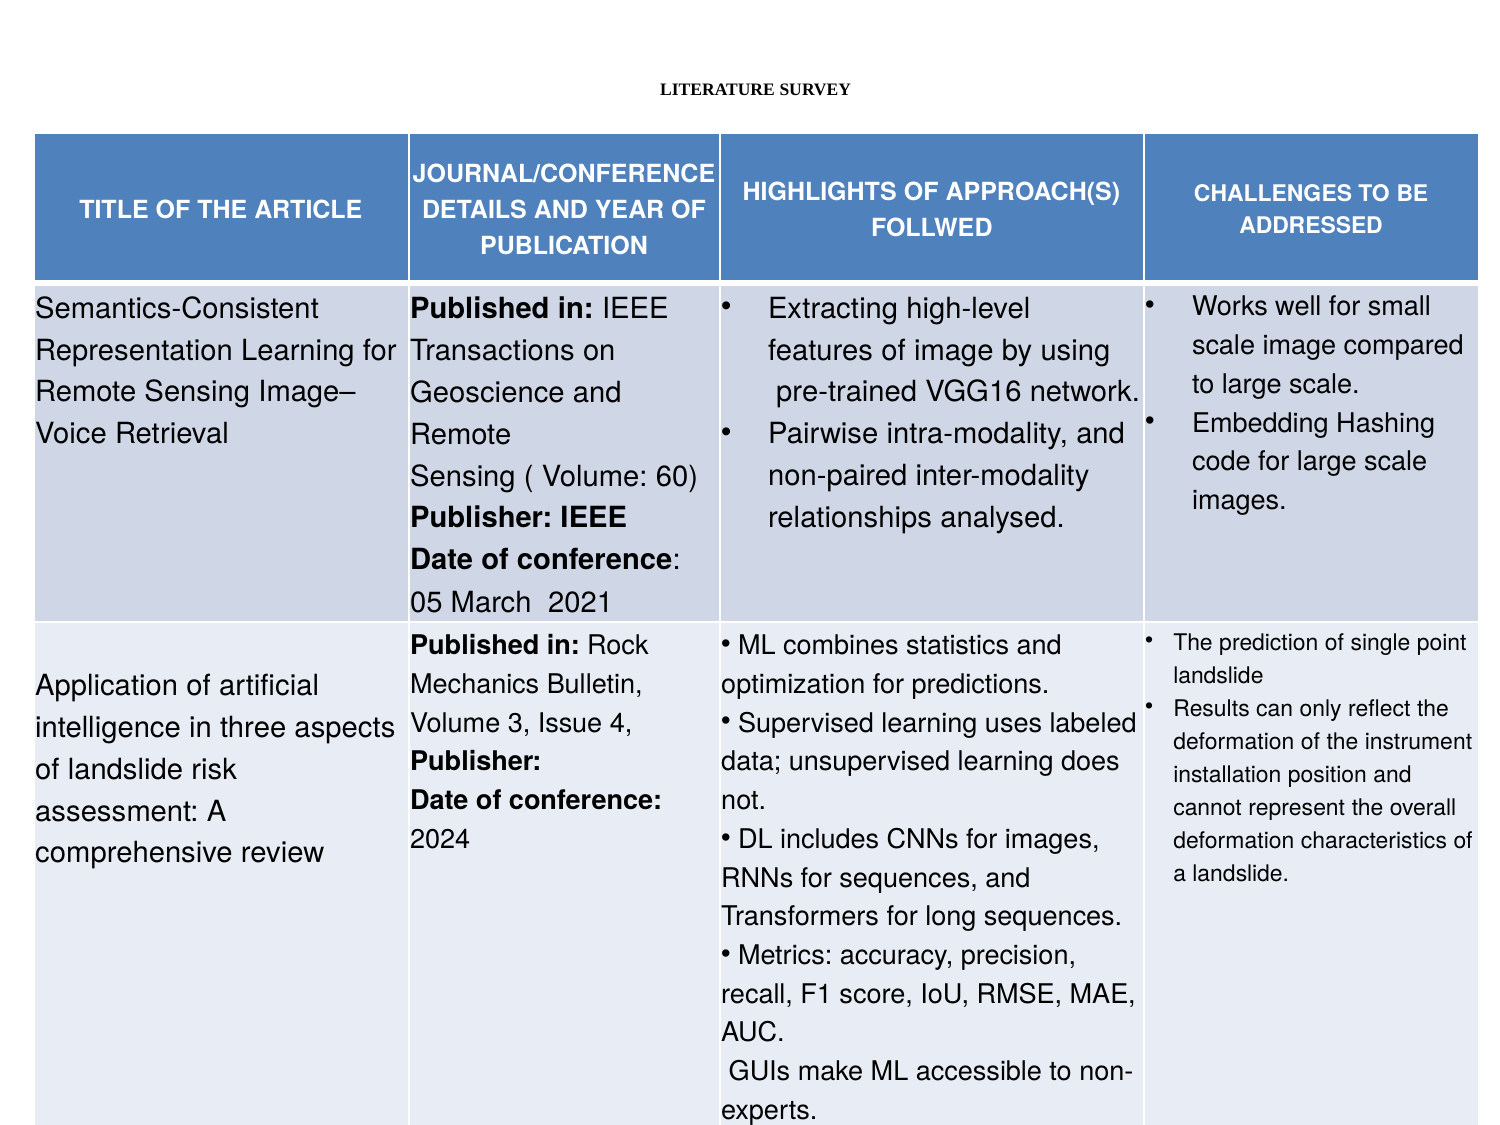

# LITERATURE SURVEY
| TITLE OF THE ARTICLE | JOURNAL/CONFERENCE DETAILS AND YEAR OF PUBLICATION | HIGHLIGHTS OF APPROACH(S) FOLLWED | CHALLENGES TO BE ADDRESSED |
| --- | --- | --- | --- |
| Semantics-Consistent Representation Learning for Remote Sensing Image–Voice Retrieval | Published in: IEEE Transactions on Geoscience and Remote Sensing ( Volume: 60) Publisher: IEEE Date of conference:  05 March  2021 | Extracting high-level features of image by using  pre-trained VGG16 network. Pairwise intra-modality, and non-paired inter-modality relationships analysed. | Works well for small scale image compared to large scale. Embedding Hashing code for large scale images. |
| Application of artificial intelligence in three aspects of landslide risk assessment: A comprehensive review | Published in: Rock Mechanics Bulletin, Volume 3, Issue 4, Publisher: Date of conference: 2024 | ML combines statistics and optimization for predictions. Supervised learning uses labeled data; unsupervised learning does not. DL includes CNNs for images, RNNs for sequences, and Transformers for long sequences. Metrics: accuracy, precision, recall, F1 score, IoU, RMSE, MAE, AUC. GUIs make ML accessible to non-experts. | The prediction of single point landslide Results can only reflect the deformation of the instrument installation position and cannot represent the overall deformation characteristics of a landslide. |